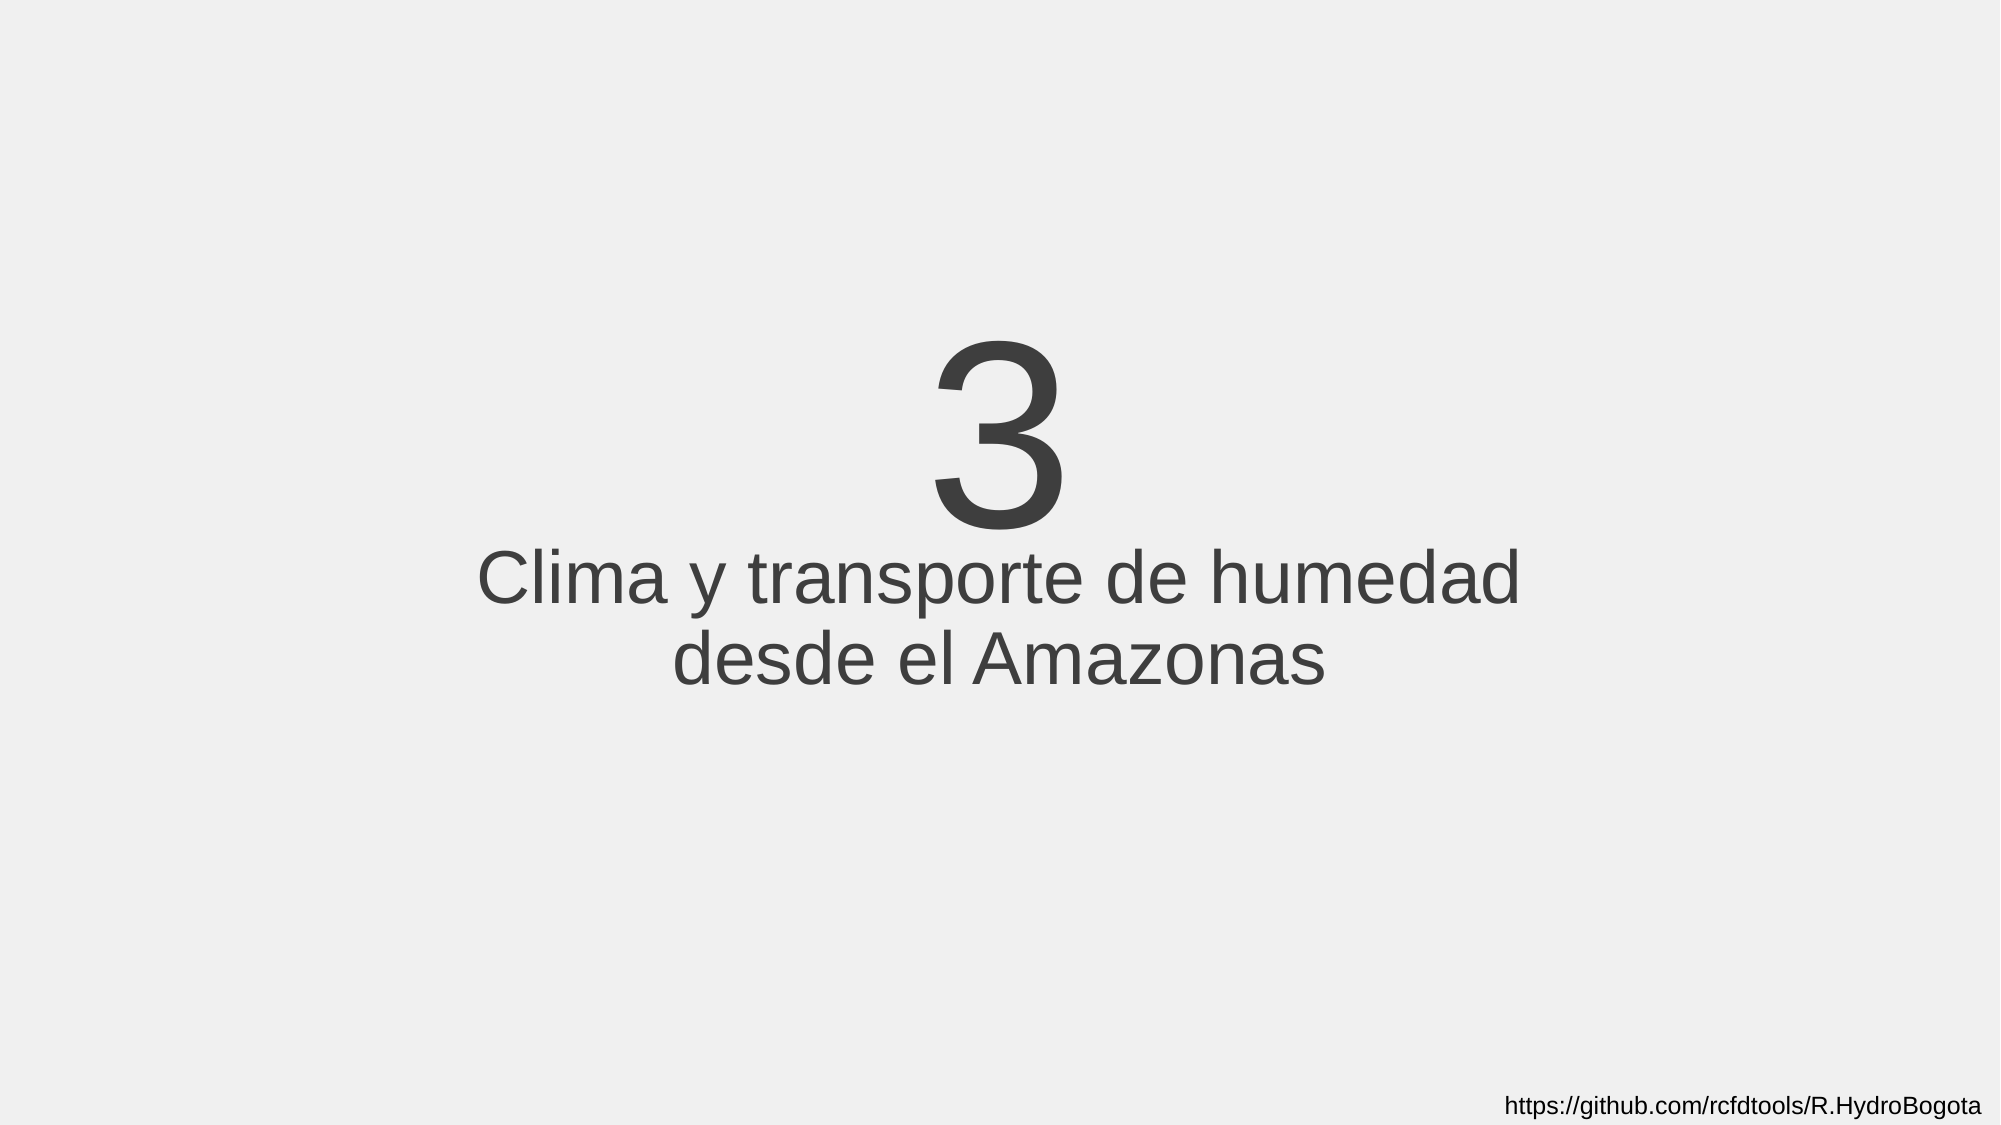

3
# Clima y transporte de humedad desde el Amazonas
https://github.com/rcfdtools/R.HydroBogota